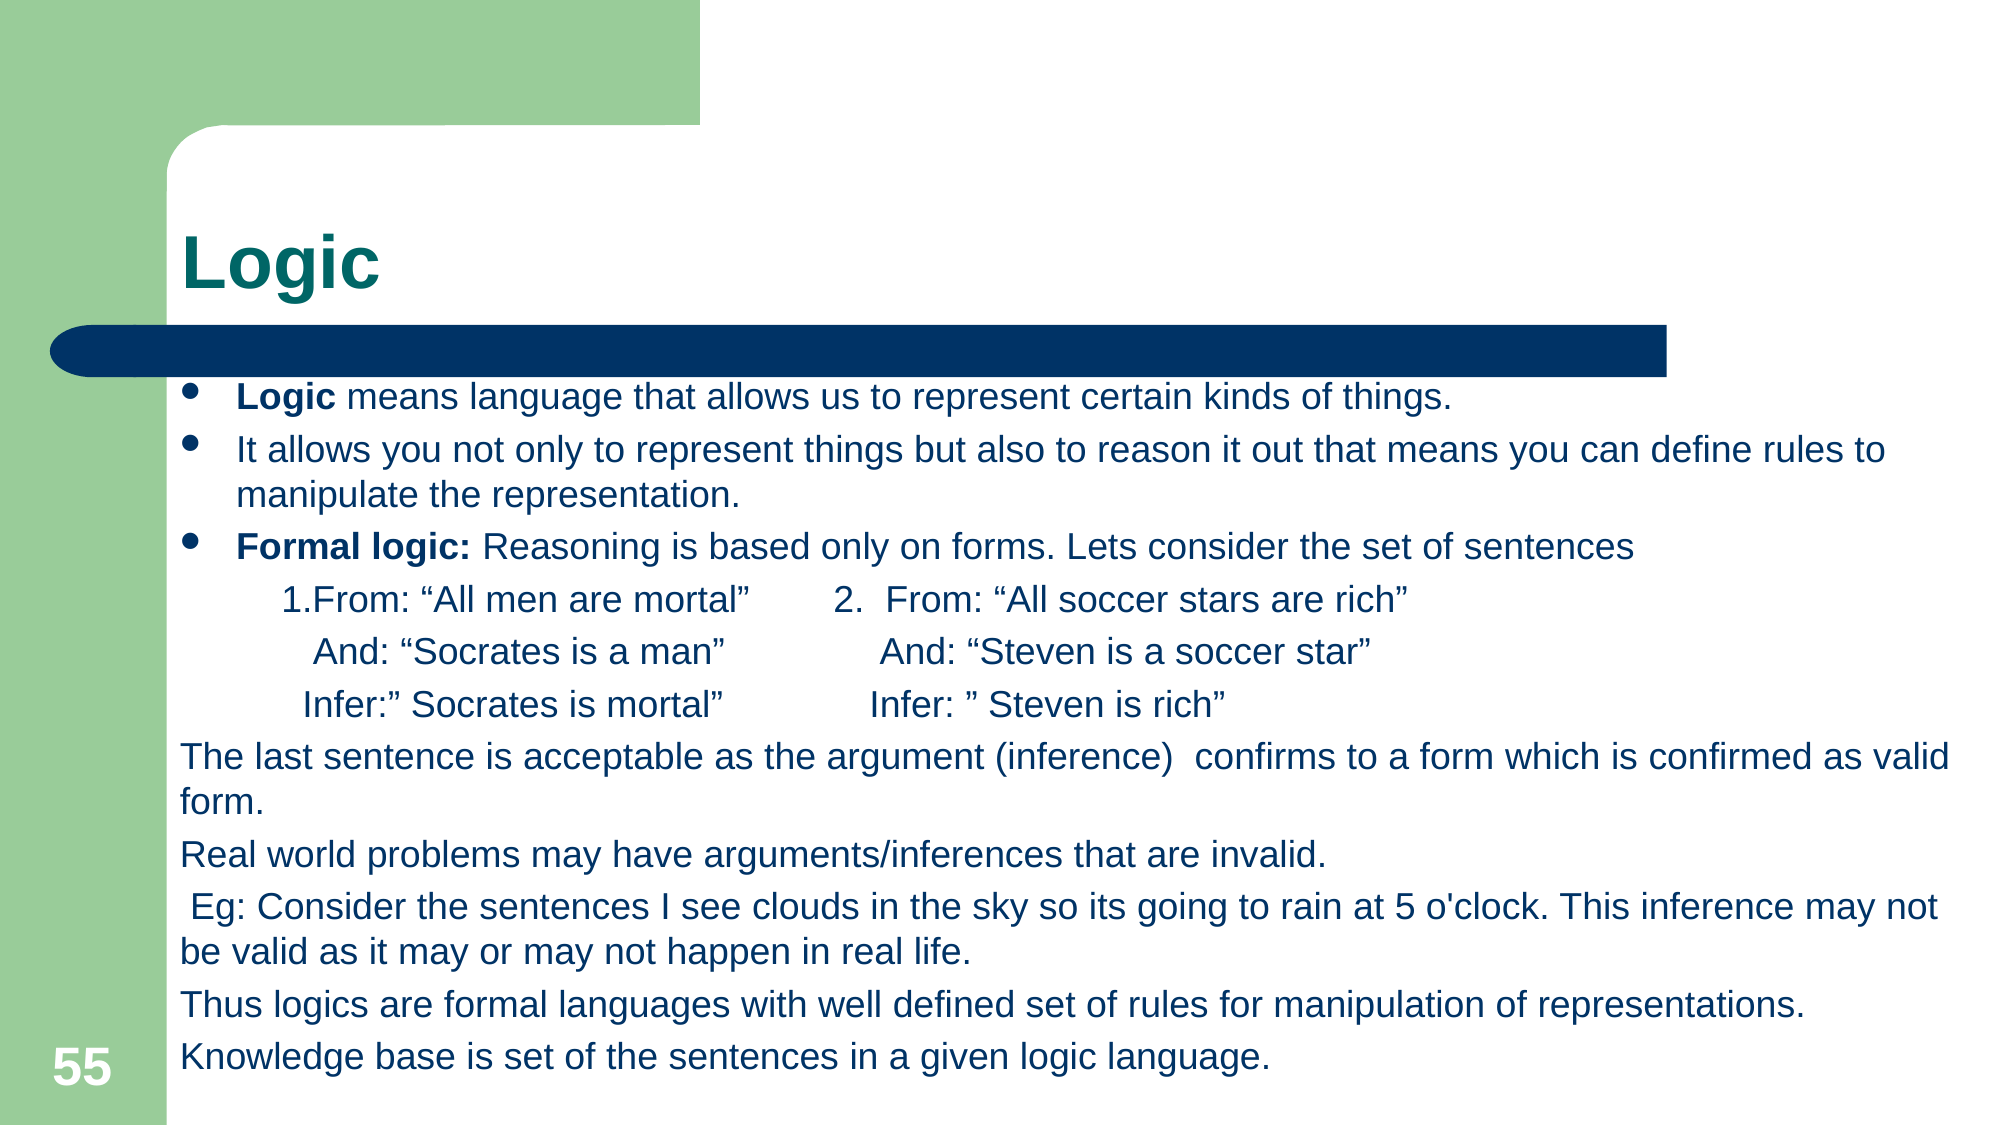

# Logic
Logic means language that allows us to represent certain kinds of things.
It allows you not only to represent things but also to reason it out that means you can define rules to manipulate the representation.
Formal logic: Reasoning is based only on forms. Lets consider the set of sentences
1.From: “All men are mortal”        2.  From: “All soccer stars are rich”
   And: “Socrates is a man”               And: “Steven is a soccer star”
  Infer:” Socrates is mortal”              Infer: ” Steven is rich”
The last sentence is acceptable as the argument (inference)  confirms to a form which is confirmed as valid form.
Real world problems may have arguments/inferences that are invalid.
 Eg: Consider the sentences I see clouds in the sky so its going to rain at 5 o'clock. This inference may not be valid as it may or may not happen in real life.
Thus logics are formal languages with well defined set of rules for manipulation of representations.
Knowledge base is set of the sentences in a given logic language.

55